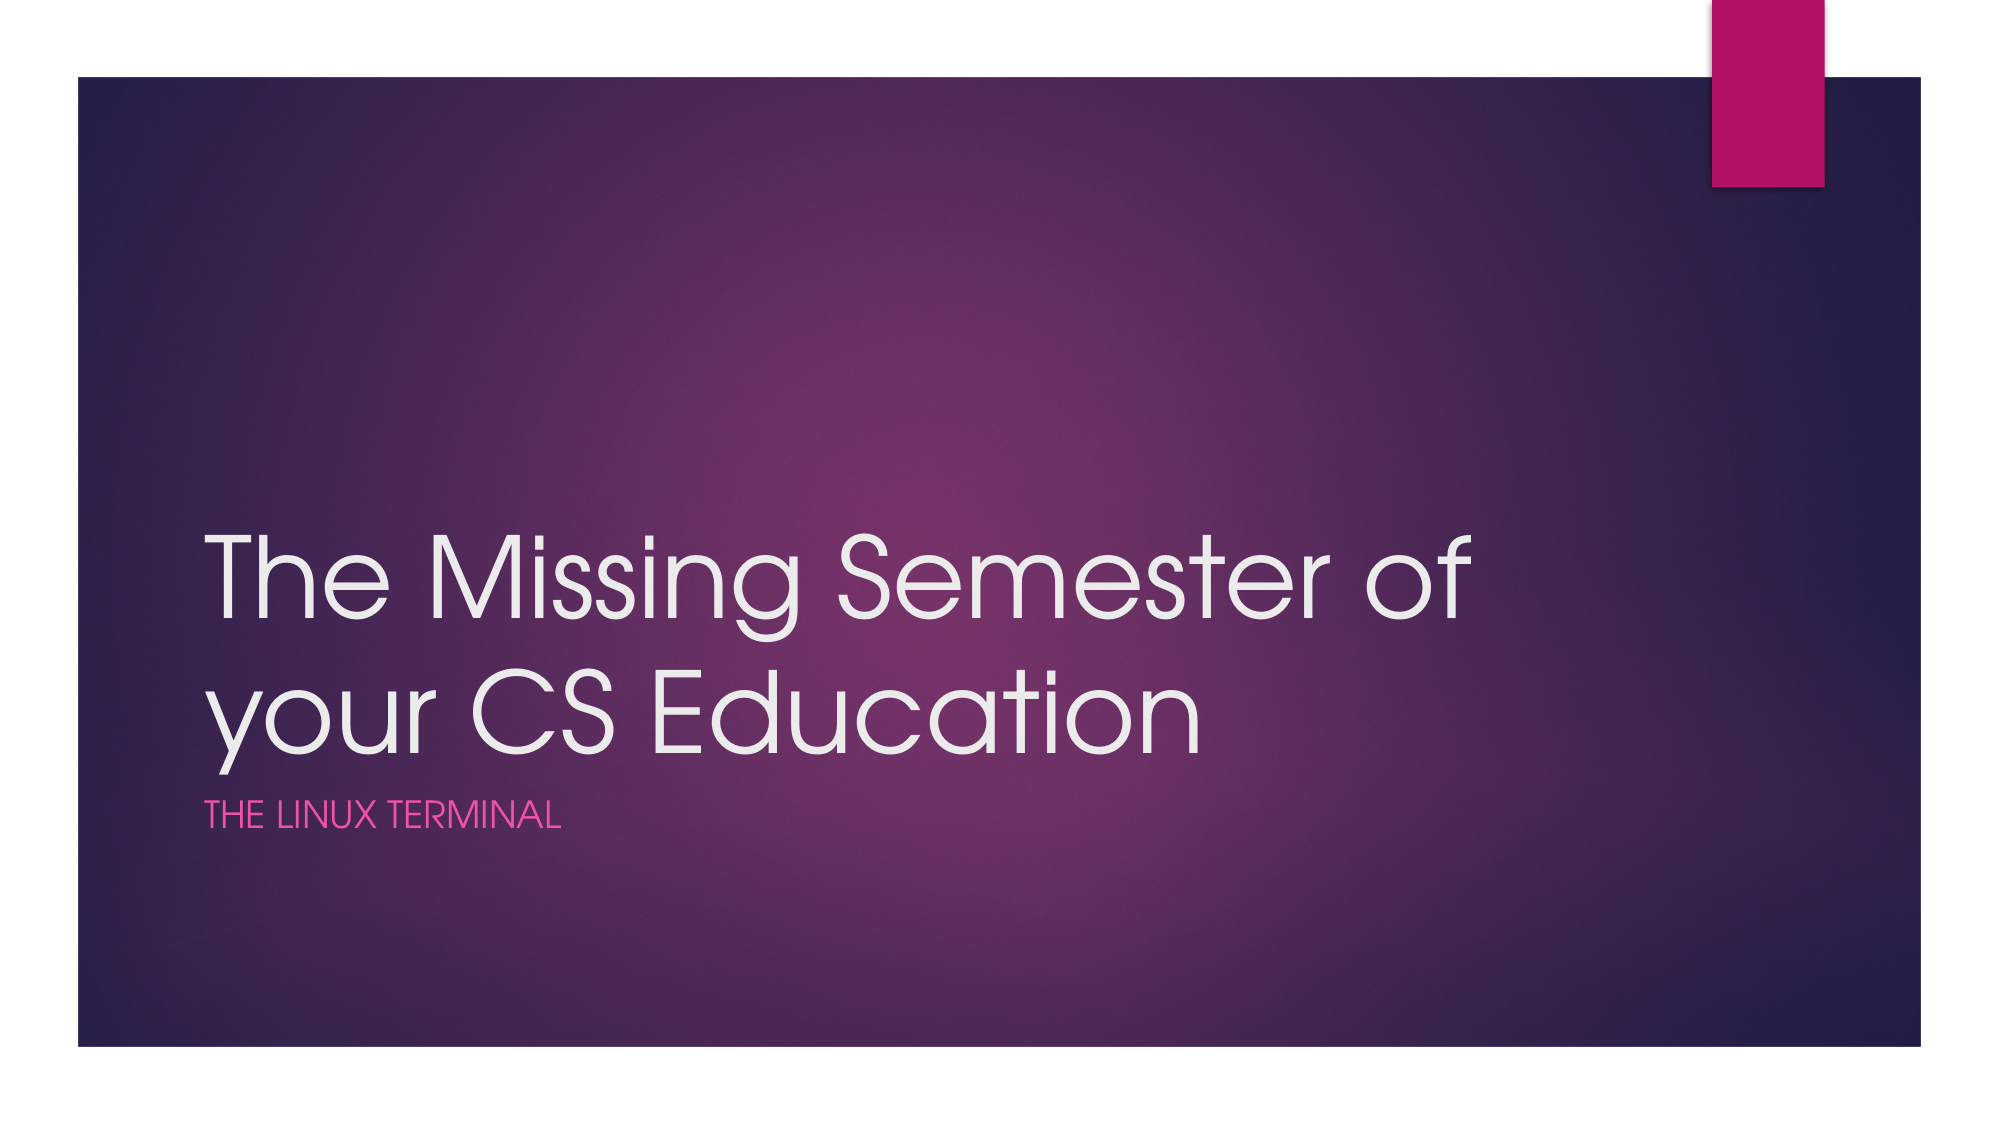

# The Missing Semester of your CS Education
The Linux Terminal